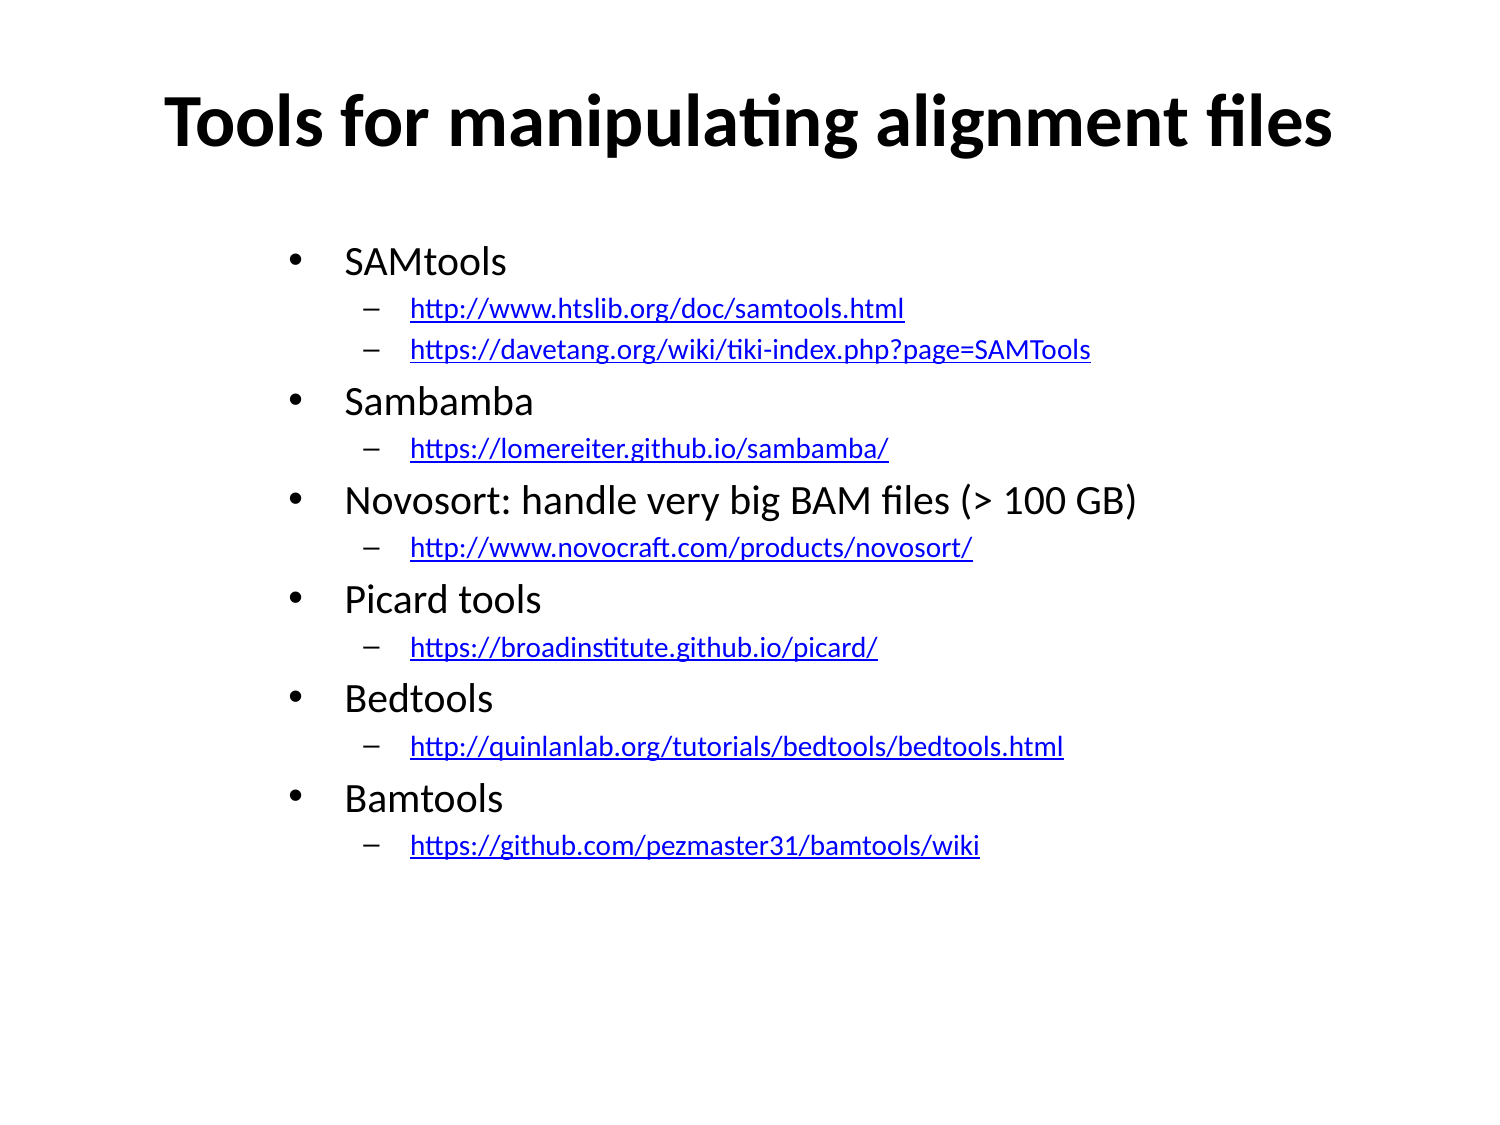

# Tools for manipulating alignment files
SAMtools
http://www.htslib.org/doc/samtools.html
https://davetang.org/wiki/tiki-index.php?page=SAMTools
Sambamba
https://lomereiter.github.io/sambamba/
Novosort: handle very big BAM files (> 100 GB)
http://www.novocraft.com/products/novosort/
Picard tools
https://broadinstitute.github.io/picard/
Bedtools
http://quinlanlab.org/tutorials/bedtools/bedtools.html
Bamtools
https://github.com/pezmaster31/bamtools/wiki